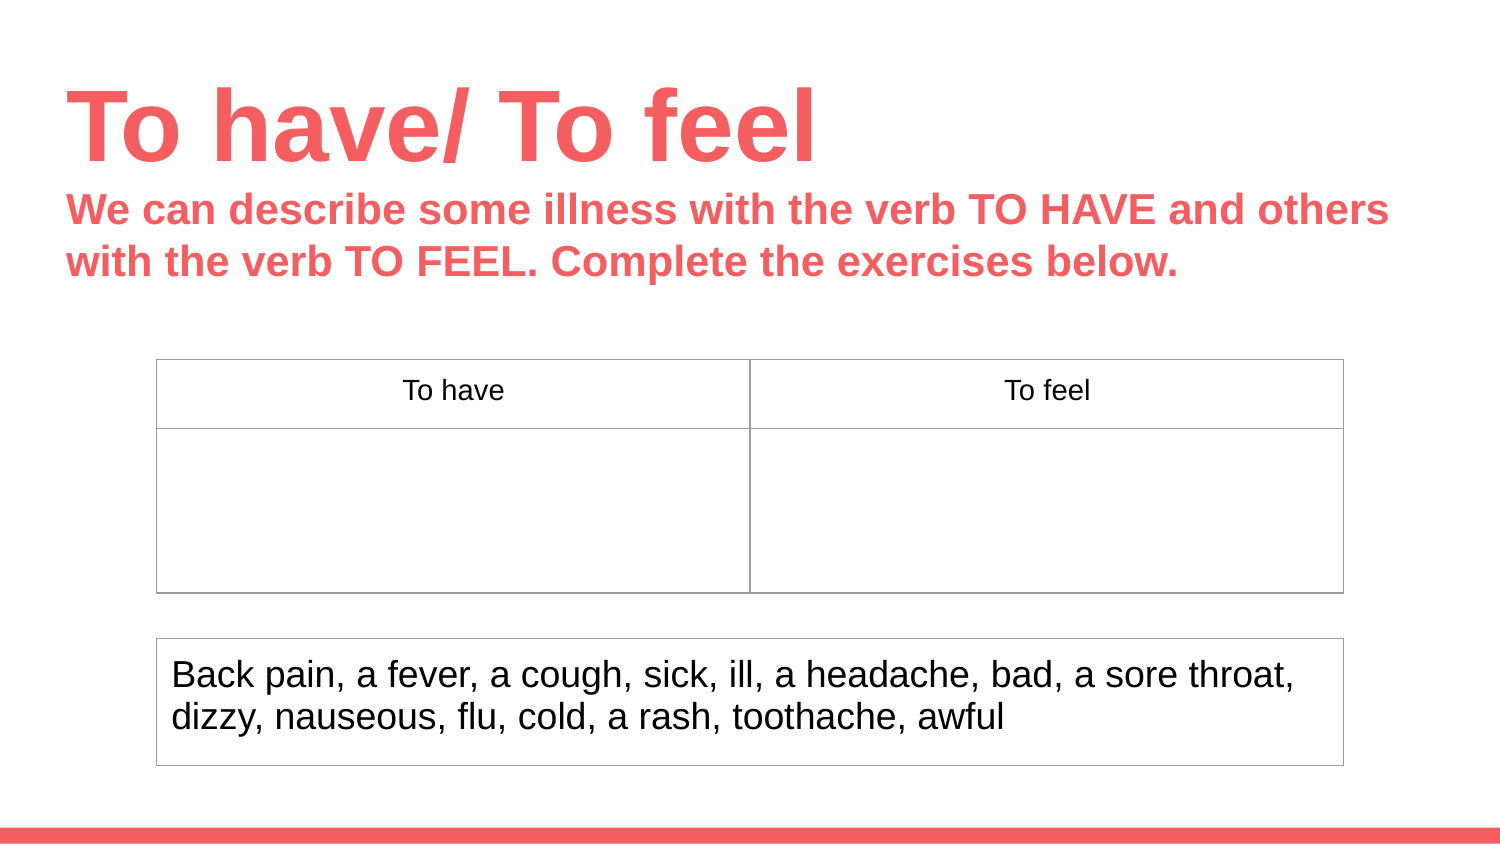

# To have/ To feel
We can describe some illness with the verb TO HAVE and others with the verb TO FEEL. Complete the exercises below.

| To have | To feel |
| --- | --- |
|  |  |
| Back pain, a fever, a cough, sick, ill, a headache, bad, a sore throat, dizzy, nauseous, flu, cold, a rash, toothache, awful |
| --- |